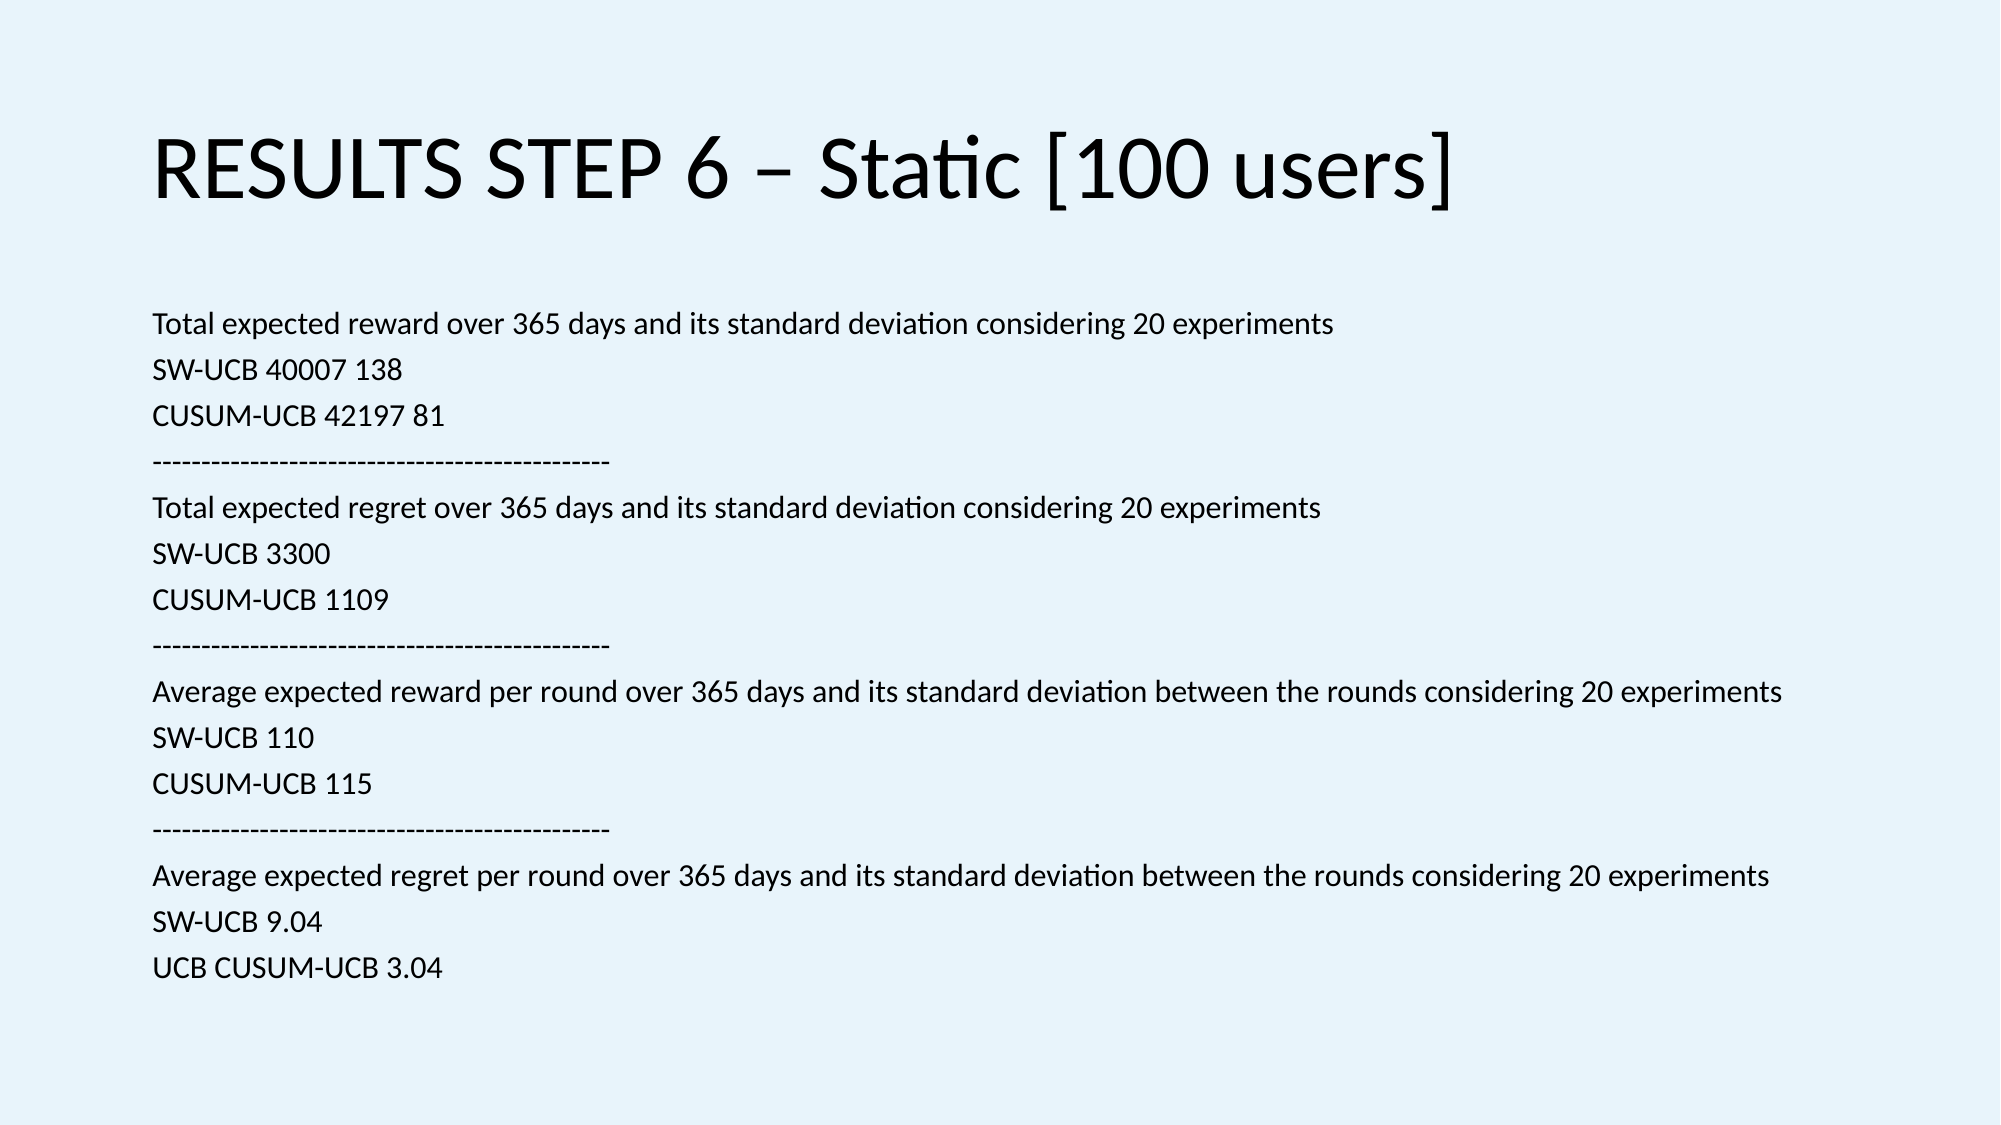

# RESULTS STEP 6 – Static [100 users]
Total expected reward over 365 days and its standard deviation considering 20 experiments
SW-UCB 40007 138
CUSUM-UCB 42197 81
-----------------------------------------------
Total expected regret over 365 days and its standard deviation considering 20 experiments
SW-UCB 3300
CUSUM-UCB 1109
-----------------------------------------------
Average expected reward per round over 365 days and its standard deviation between the rounds considering 20 experiments
SW-UCB 110
CUSUM-UCB 115
-----------------------------------------------
Average expected regret per round over 365 days and its standard deviation between the rounds considering 20 experiments
SW-UCB 9.04
UCB CUSUM-UCB 3.04